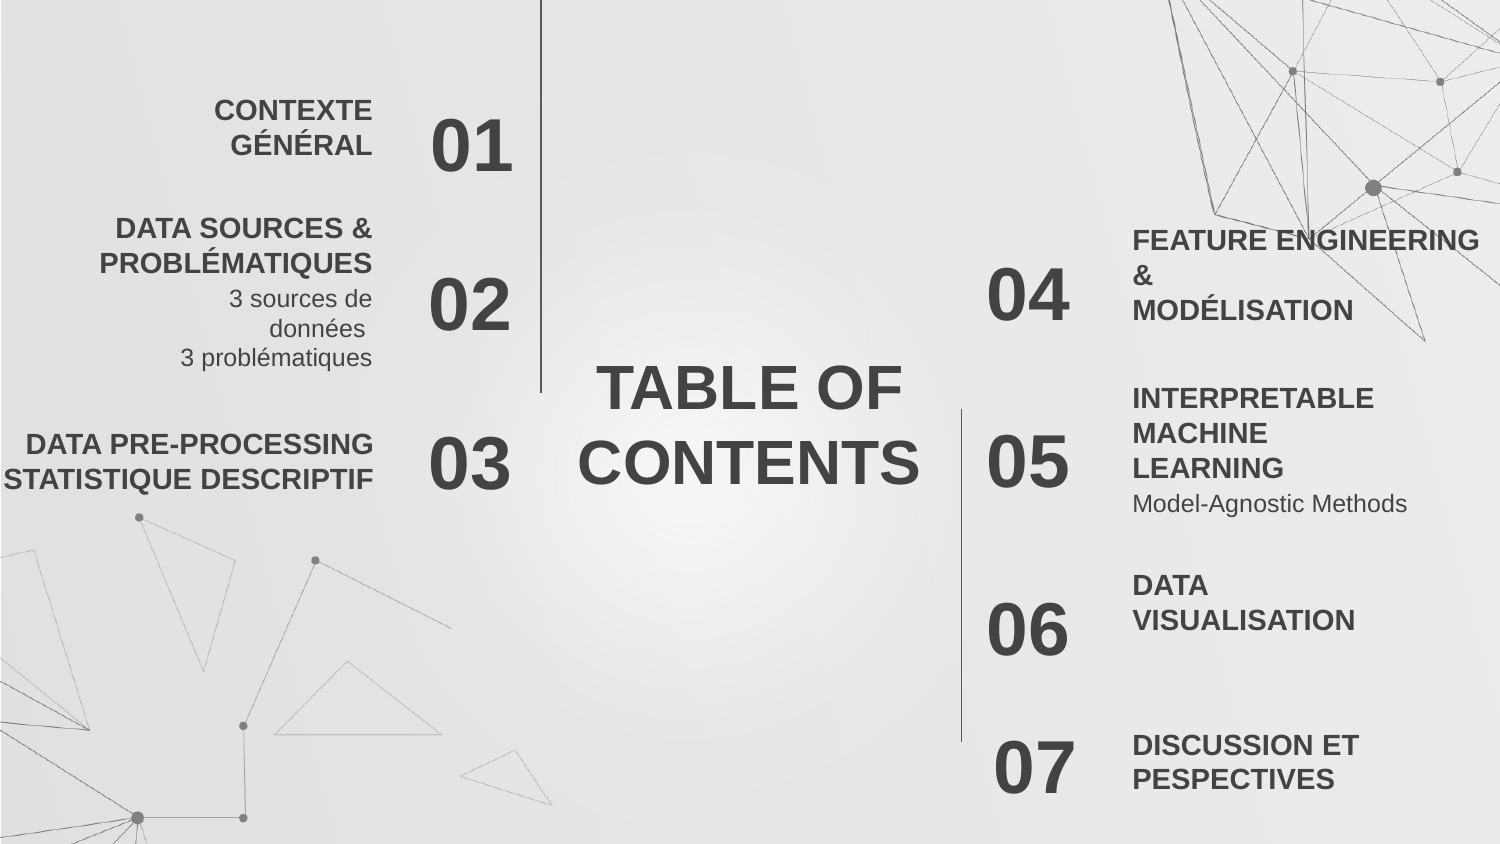

CONTEXTE GÉNÉRAL
01
DATA SOURCES & PROBLÉMATIQUES
04
FEATURE ENGINEERING &
MODÉLISATION
02
3 sources de données
3 problématiques
# TABLE OF CONTENTS
INTERPRETABLE MACHINE LEARNING
05
03
DATA PRE-PROCESSING
STATISTIQUE DESCRIPTIF
Model-Agnostic Methods
DATA VISUALISATION
06
07
DISCUSSION ET PESPECTIVES